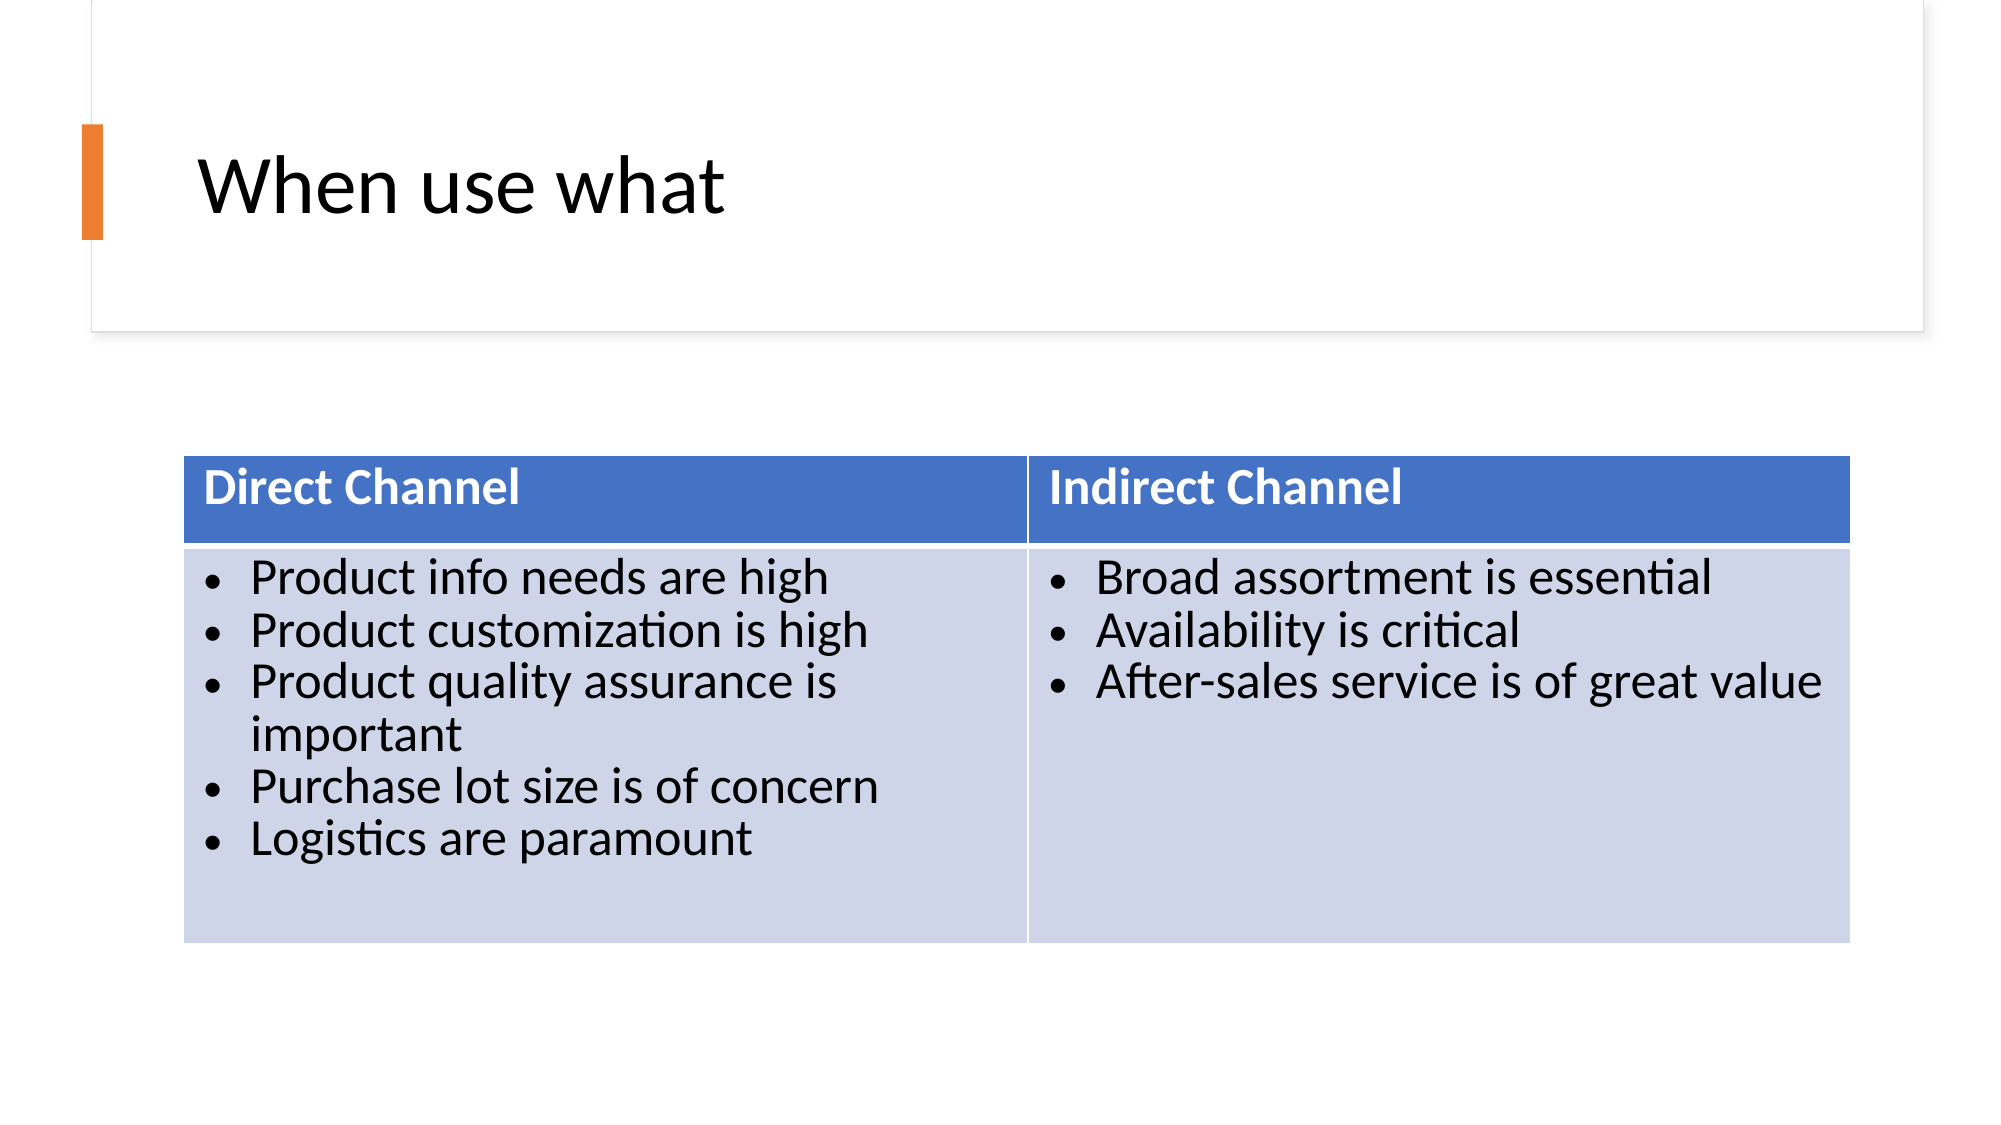

# When use what

| Direct Channel | Indirect Channel |
| --- | --- |
| Product info needs are high Product customization is high Product quality assurance is important Purchase lot size is of concern Logistics are paramount | Broad assortment is essential Availability is critical After-sales service is of great value |